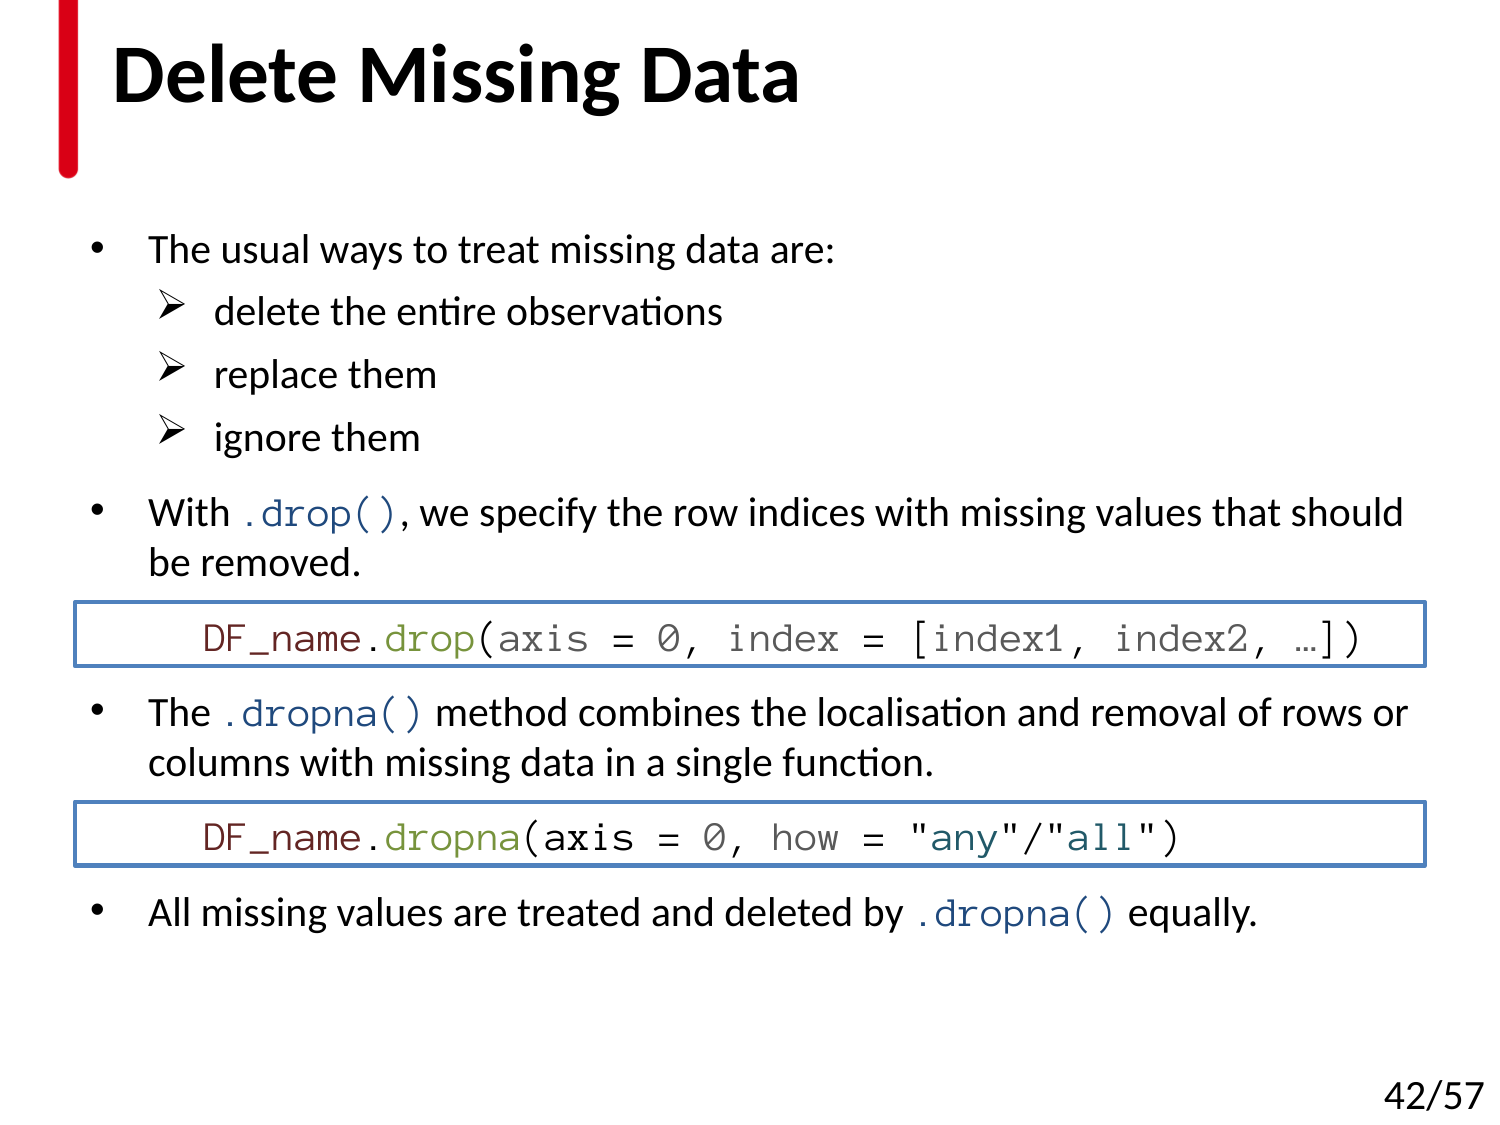

# Delete Missing Data
The usual ways to treat missing data are:
delete the entire observations
replace them
ignore them
With .drop(), we specify the row indices with missing values that should be removed.

The .dropna() method combines the localisation and removal of rows or columns with missing data in a single function.

All missing values are treated and deleted by .dropna() equally.

DF_name.drop(axis = 0, index = [index1, index2, …])
DF_name.dropna(axis = 0, how = "any"/"all")